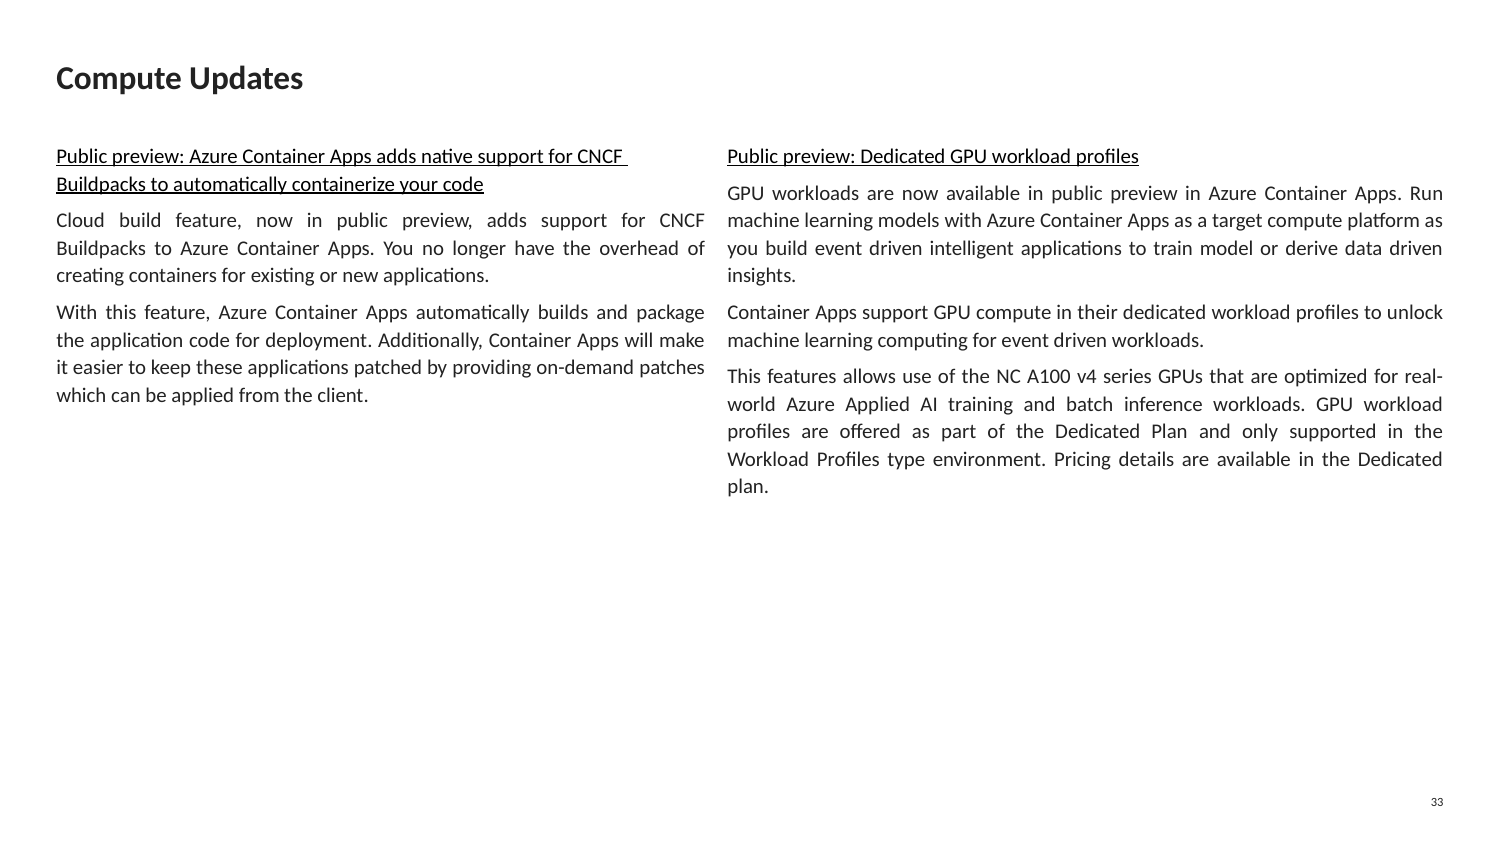

# Compute Updates
Public preview: Azure Container Apps adds native support for CNCF Buildpacks to automatically containerize your code
Cloud build feature, now in public preview, adds support for CNCF Buildpacks to Azure Container Apps. You no longer have the overhead of creating containers for existing or new applications.
With this feature, Azure Container Apps automatically builds and package the application code for deployment. Additionally, Container Apps will make it easier to keep these applications patched by providing on-demand patches which can be applied from the client.
Public preview: Dedicated GPU workload profiles
GPU workloads are now available in public preview in Azure Container Apps. Run machine learning models with Azure Container Apps as a target compute platform as you build event driven intelligent applications to train model or derive data driven insights.
Container Apps support GPU compute in their dedicated workload profiles to unlock machine learning computing for event driven workloads.
This features allows use of the NC A100 v4 series GPUs that are optimized for real-world Azure Applied AI training and batch inference workloads. GPU workload profiles are offered as part of the Dedicated Plan and only supported in the Workload Profiles type environment. Pricing details are available in the Dedicated plan.